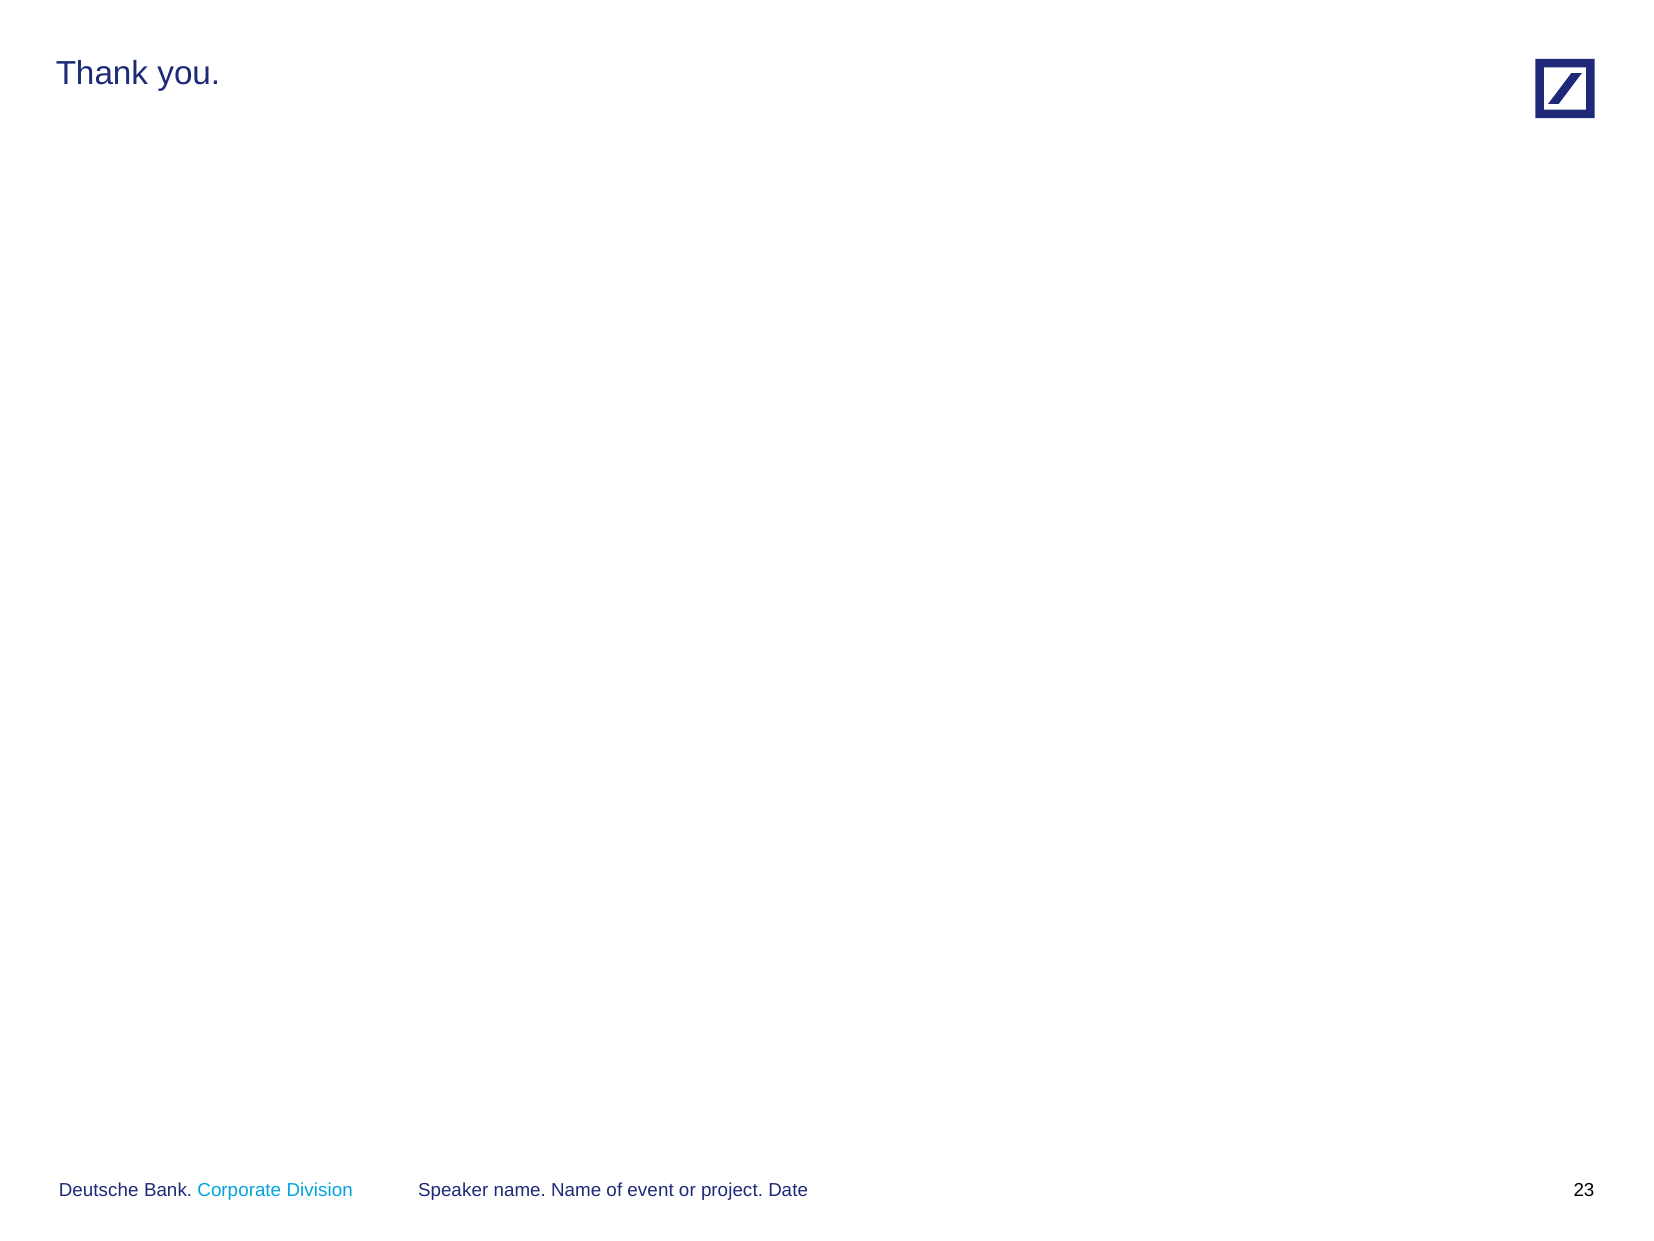

# Thank you.
Speaker name. Name of event or project. Date
23